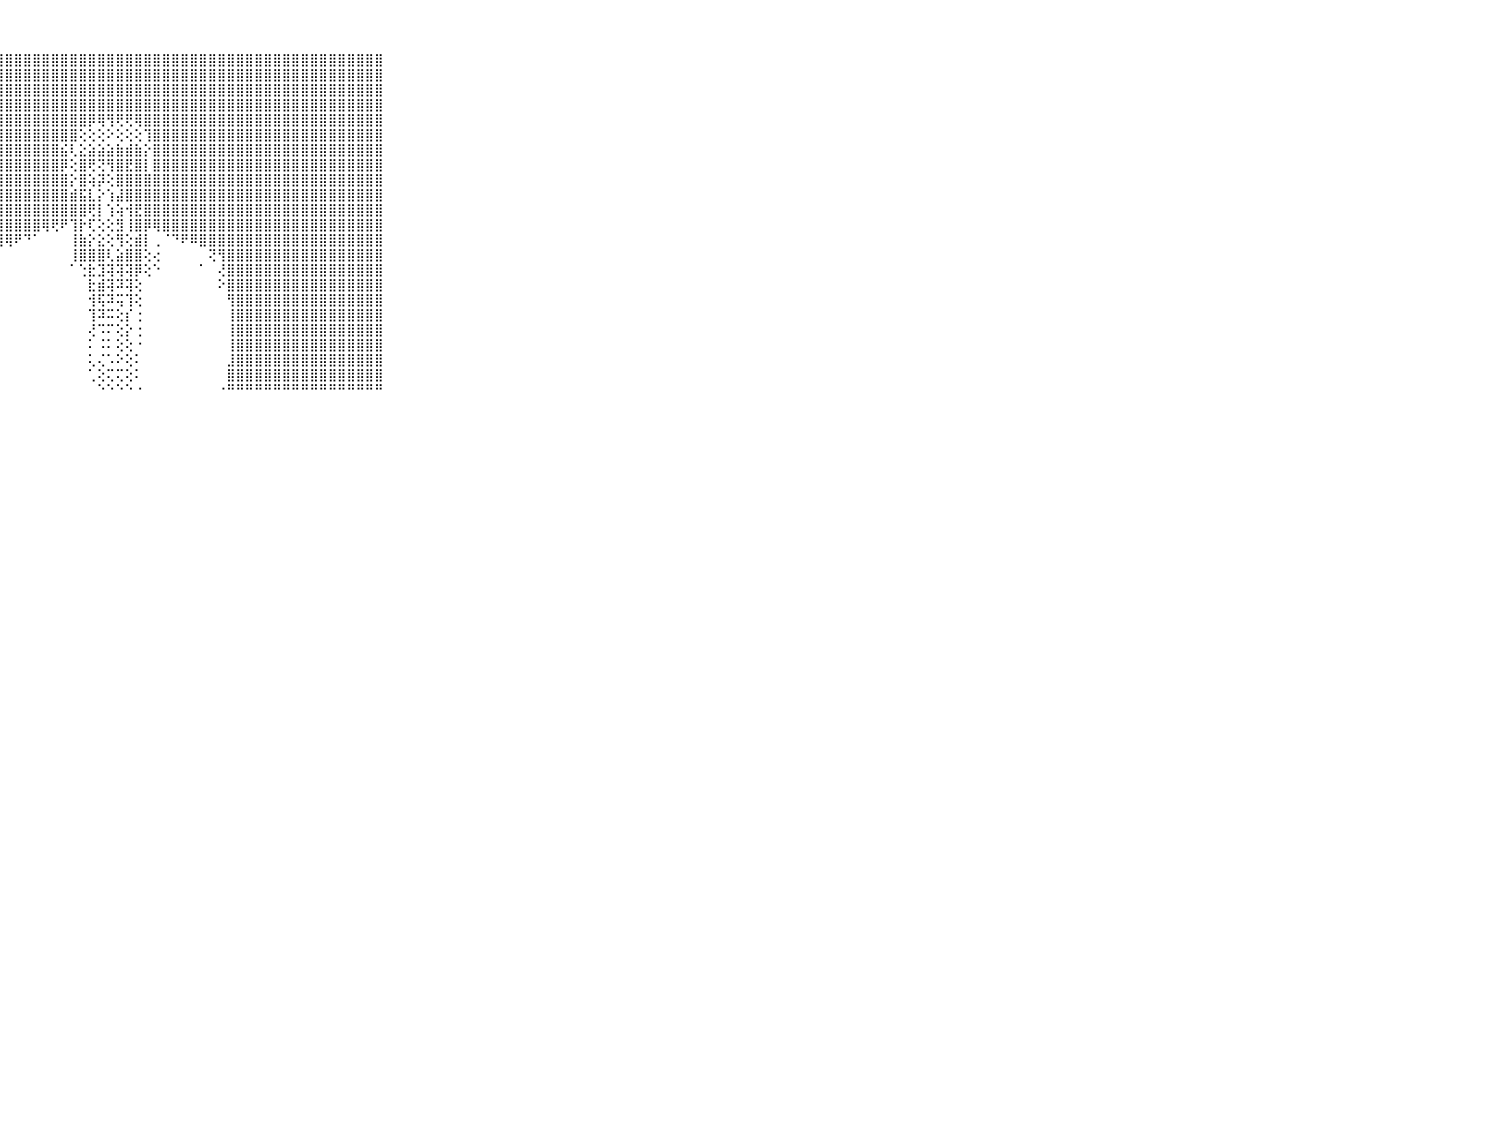

⠀⠀⠀⠀⠀⠀⠀⠀⠀⠀⠀⣿⣿⣿⣿⣿⣿⣿⣿⣿⣿⣿⣿⣿⣿⣿⣿⣿⣿⣿⣿⣿⣿⣿⣿⣿⣿⣿⣿⣿⣿⣿⣿⣿⣿⣿⣿⣿⣿⣿⣿⣿⣿⣿⣿⣿⣿⣿⣿⣿⣿⣿⣿⣿⣿⣿⣿⣿⣿⠀⠀⠀⠀⠀⠀⠀⠀⠀⠀⠀⠀
⠀⠀⠀⠀⠀⠀⠀⠀⠀⠀⠀⣿⣿⣿⣿⣿⣿⣿⣿⣿⣿⣿⣿⣿⣿⣿⣿⣿⣿⣿⣿⣿⣿⣿⣿⣿⣿⣿⣿⣿⣿⣿⣿⣿⣿⣿⣿⣿⣿⣿⣿⣿⣿⣿⣿⣿⣿⣿⣿⣿⣿⣿⣿⣿⣿⣿⣿⣿⣿⠀⠀⠀⠀⠀⠀⠀⠀⠀⠀⠀⠀
⠀⠀⠀⠀⠀⠀⠀⠀⠀⠀⠀⣿⣿⣿⣿⣿⣿⣿⣿⣿⣿⣿⣿⣿⣿⣿⣿⣿⣿⣿⣿⣿⣿⣿⣿⣿⣿⣿⣿⣿⣿⣿⣿⣿⣿⣿⣿⣿⣿⣿⣿⣿⣿⣿⣿⣿⣿⣿⣿⣿⣿⣿⣿⣿⣿⣿⣿⣿⣿⠀⠀⠀⠀⠀⠀⠀⠀⠀⠀⠀⠀
⠀⠀⠀⠀⠀⠀⠀⠀⠀⠀⠀⣿⣿⣿⣿⣿⣿⣿⣿⣿⣿⣿⣿⣿⣿⣿⣿⣿⣿⣿⣿⣿⣿⣿⣿⣿⣿⣿⣿⣿⣿⣿⣿⣿⣿⣿⣿⣿⣿⣿⣿⣿⣿⣿⣿⣿⣿⣿⣿⣿⣿⣿⣿⣿⣿⣿⣿⣿⣿⠀⠀⠀⠀⠀⠀⠀⠀⠀⠀⠀⠀
⠀⠀⠀⠀⠀⠀⠀⠀⠀⠀⠀⣿⣿⣿⣿⣿⣿⣿⣿⣿⣿⣿⣿⣿⣿⣿⣿⣿⣿⣿⣿⣿⣿⣿⣿⣿⣿⡿⢿⢻⢟⢟⢿⣿⣿⣿⣿⣿⣿⣿⣿⣿⣿⣿⣿⣿⣿⣿⣿⣿⣿⣿⣿⣿⣿⣿⣿⣿⣿⠀⠀⠀⠀⠀⠀⠀⠀⠀⠀⠀⠀
⠀⠀⠀⠀⠀⠀⠀⠀⠀⠀⠀⣿⣿⣿⣿⣿⣿⣿⣿⣿⣿⣿⣿⣿⣿⣿⣿⣿⣿⣿⣿⣿⣿⣿⣿⣿⢕⢕⢕⠕⢕⢕⢕⢹⣿⣿⣿⣿⣿⣿⣿⣿⣿⣿⣿⣿⣿⣿⣿⣿⣿⣿⣿⣿⣿⣿⣿⣿⣿⠀⠀⠀⠀⠀⠀⠀⠀⠀⠀⠀⠀
⠀⠀⠀⠀⠀⠀⠀⠀⠀⠀⠀⣿⣿⣿⣿⣿⣿⣿⣿⣿⣿⣿⣿⣿⣿⣿⣿⣿⣿⣿⣿⣿⣿⣿⣮⢇⣕⣵⣵⣵⣷⣾⣷⡕⣿⣿⣿⣿⣿⣿⣿⣿⣿⣿⣿⣿⣿⣿⣿⣿⣿⣿⣿⣿⣿⣿⣿⣿⣿⠀⠀⠀⠀⠀⠀⠀⠀⠀⠀⠀⠀
⠀⠀⠀⠀⠀⠀⠀⠀⠀⠀⠀⣿⣿⣿⣿⣿⣿⣿⣿⣿⣿⣿⣿⣿⣿⣿⣿⣿⣿⣿⣿⣿⣿⣿⡿⢕⣿⢟⢝⢻⣿⣟⣿⡇⣿⣿⣿⣿⣿⣿⣿⣿⣿⣿⣿⣿⣿⣿⣿⣿⣿⣿⣿⣿⣿⣿⣿⣿⣿⠀⠀⠀⠀⠀⠀⠀⠀⠀⠀⠀⠀
⠀⠀⠀⠀⠀⠀⠀⠀⠀⠀⠀⣿⣿⣿⣿⣿⣿⣿⣿⣿⣿⣿⣿⣿⣿⣿⣿⣿⣿⣿⣿⣿⣿⣿⣿⡕⣿⢵⡽⢕⣿⣿⣿⣿⣿⣿⣿⣿⣿⣿⣿⣿⣿⣿⣿⣿⣿⣿⣿⣿⣿⣿⣿⣿⣿⣿⣿⣿⣿⠀⠀⠀⠀⠀⠀⠀⠀⠀⠀⠀⠀
⠀⠀⠀⠀⠀⠀⠀⠀⠀⠀⠀⣿⣿⣿⣿⣿⣿⣿⣿⣿⣿⣿⣿⣿⣿⣿⣿⣿⣿⣿⣿⣿⣿⣿⣿⣾⣯⣇⡕⢱⣼⣿⣿⣿⣿⣿⣿⣿⣿⣿⣿⣿⣿⣿⣿⣿⣿⣿⣿⣿⣿⣿⣿⣿⣿⣿⣿⣿⣿⠀⠀⠀⠀⠀⠀⠀⠀⠀⠀⠀⠀
⠀⠀⠀⠀⠀⠀⠀⠀⠀⠀⠀⣿⣿⣿⣿⣿⣿⣿⣿⣿⣿⣿⣿⣿⣿⣿⣿⣿⣿⣿⣿⣿⣿⣿⣿⣿⣿⢟⡇⢱⢵⢺⣟⣿⣿⣿⣿⣿⣿⣿⣿⣿⣿⣿⣿⣿⣿⣿⣿⣿⣿⣿⣿⣿⣿⣿⣿⣿⣿⠀⠀⠀⠀⠀⠀⠀⠀⠀⠀⠀⠀
⠀⠀⠀⠀⠀⠀⠀⠀⠀⠀⠀⣿⣿⣿⣿⣿⣿⣿⣿⣿⣿⣿⣿⣿⣿⣿⣿⣿⣿⣿⣿⣿⢿⢟⠟⢹⡗⢏⢕⢕⣻⢸⣿⡿⢿⣿⣿⣿⣿⣿⣿⣿⣿⣿⣿⣿⣿⣿⣿⣿⣿⣿⣿⣿⣿⣿⣿⣿⣿⠀⠀⠀⠀⠀⠀⠀⠀⠀⠀⠀⠀
⠀⠀⠀⠀⠀⠀⠀⠀⠀⠀⠀⣿⣿⣿⣿⣿⣿⣿⣿⣿⣿⣿⣿⣿⣿⣿⣿⣿⢿⠟⠙⠁⠀⠀⠀⢸⣷⡕⣕⢕⢻⢕⣾⡇⢀⠈⠙⠟⠿⣿⣿⣿⣿⣿⣿⣿⣿⣿⣿⣿⣿⣿⣿⣿⣿⣿⣿⣿⣿⠀⠀⠀⠀⠀⠀⠀⠀⠀⠀⠀⠀
⠀⠀⠀⠀⠀⠀⠀⠀⠀⠀⠀⣿⣿⣿⣿⣿⣿⣿⣿⣿⣿⣿⣿⣿⣿⣿⢇⠁⠀⠀⠀⠀⠀⠀⠀⢸⣿⣿⣿⢇⣵⣿⣿⢕⢔⠀⠀⠀⠀⠀⢝⢻⣿⣿⣿⣿⣿⣿⣿⣿⣿⣿⣿⣿⣿⣿⣿⣿⣿⠀⠀⠀⠀⠀⠀⠀⠀⠀⠀⠀⠀
⠀⠀⠀⠀⠀⠀⠀⠀⠀⠀⠀⣿⣿⣿⣿⣿⣿⣿⣿⣿⣿⣿⣿⣿⣿⣿⠀⠀⠀⠀⠀⠀⠀⠀⠀⠁⢑⣗⣹⢽⢽⢽⡿⢕⠑⠀⠀⠀⠀⠁⠀⢜⣿⣿⣿⣿⣿⣿⣿⣿⣿⣿⣿⣿⣿⣿⣿⣿⣿⠀⠀⠀⠀⠀⠀⠀⠀⠀⠀⠀⠀
⠀⠀⠀⠀⠀⠀⠀⠀⠀⠀⠀⣿⣿⣿⣿⣿⣿⣿⣿⣿⣿⣿⣿⣿⣿⡇⠀⠀⠀⠀⠀⠀⠀⠀⠀⠀⠀⣗⣾⢽⠽⢽⢕⠀⠀⠀⠀⠀⠀⠀⠀⠕⣿⣿⣿⣿⣿⣿⣿⣿⣿⣿⣿⣿⣿⣿⣿⣿⣿⠀⠀⠀⠀⠀⠀⠀⠀⠀⠀⠀⠀
⠀⠀⠀⠀⠀⠀⠀⠀⠀⠀⠀⣿⣿⣿⣿⣿⣿⣿⣿⣿⣿⣿⣿⣿⣿⡇⠀⠀⠀⠀⠀⠀⠀⠀⠀⠀⠀⢺⢯⠽⢭⢹⢕⠀⠀⠀⠀⠀⠀⠀⠀⠀⢻⣿⣿⣿⣿⣿⣿⣿⣿⣿⣿⣿⣿⣿⣿⣿⣿⠀⠀⠀⠀⠀⠀⠀⠀⠀⠀⠀⠀
⠀⠀⠀⠀⠀⠀⠀⠀⠀⠀⠀⣿⣿⣿⣿⣿⣿⣿⣿⣿⣿⣿⣿⣿⣿⠃⠀⠀⠀⠀⠀⠀⠀⠀⠀⠀⠀⢹⠽⠭⢕⡎⢐⠀⠀⠀⠀⠀⠀⠀⠀⠀⢸⣿⣿⣿⣿⣿⣿⣿⣿⣿⣿⣿⣿⣿⣿⣿⣿⠀⠀⠀⠀⠀⠀⠀⠀⠀⠀⠀⠀
⠀⠀⠀⠀⠀⠀⠀⠀⠀⠀⠀⣿⣿⣿⣿⣿⣿⣿⣿⣿⣿⣿⣿⣿⡏⠀⠀⠀⠀⠀⠀⠀⠀⠀⠀⠀⠀⢜⠩⠍⢕⡕⢐⠀⠀⠀⠀⠀⠀⠀⠀⠀⢸⣿⣿⣿⣿⣿⣿⣿⣿⣿⣿⣿⣿⣿⣿⣿⣿⠀⠀⠀⠀⠀⠀⠀⠀⠀⠀⠀⠀
⠀⠀⠀⠀⠀⠀⠀⠀⠀⠀⠀⣿⣿⣿⣿⣿⣿⣿⣿⣿⣿⣿⣿⣿⢕⠀⠀⠀⠀⠀⠀⠀⠀⠀⠀⠀⠀⠅⠨⠅⢕⢕⠐⠀⠀⠀⠀⠀⠀⠀⠀⠀⢸⣿⣿⣿⣿⣿⣿⣿⣿⣿⣿⣿⣿⣿⣿⣿⣿⠀⠀⠀⠀⠀⠀⠀⠀⠀⠀⠀⠀
⠀⠀⠀⠀⠀⠀⠀⠀⠀⠀⠀⣿⣿⣿⣿⣿⣿⣿⣿⣿⣿⣿⣿⡏⠁⠀⠀⠀⠀⠀⠀⠀⠀⠀⠀⠀⠀⢅⢌⠡⠕⢕⠅⠀⠀⠀⠀⠀⠀⠀⠀⠀⣸⣿⣿⣿⣿⣿⣿⣿⣿⣿⣿⣿⣿⣿⣿⣿⣿⠀⠀⠀⠀⠀⠀⠀⠀⠀⠀⠀⠀
⠀⠀⠀⠀⠀⠀⠀⠀⠀⠀⠀⣿⣿⣿⣿⣿⣿⣿⣿⣿⣿⣿⣿⠕⠀⠀⠀⠀⠀⠀⠀⠀⠀⠀⠀⠀⠀⢁⢕⢍⢍⢕⠅⠀⠀⠀⠀⠀⠀⠀⠀⠀⣿⣿⣿⣿⣿⣿⣿⣿⣿⣿⣿⣿⣿⣿⣿⣿⣿⠀⠀⠀⠀⠀⠀⠀⠀⠀⠀⠀⠀
⠀⠀⠀⠀⠀⠀⠀⠀⠀⠀⠀⠛⠛⠛⠛⠛⠛⠛⠛⠛⠛⠛⠋⠀⠀⠀⠀⠀⠀⠀⠀⠀⠀⠀⠀⠀⠀⠀⠑⠑⠑⠑⠐⠀⠀⠀⠀⠀⠀⠀⠀⠐⠛⠛⠛⠛⠛⠛⠛⠛⠛⠛⠛⠛⠛⠛⠛⠛⠛⠀⠀⠀⠀⠀⠀⠀⠀⠀⠀⠀⠀